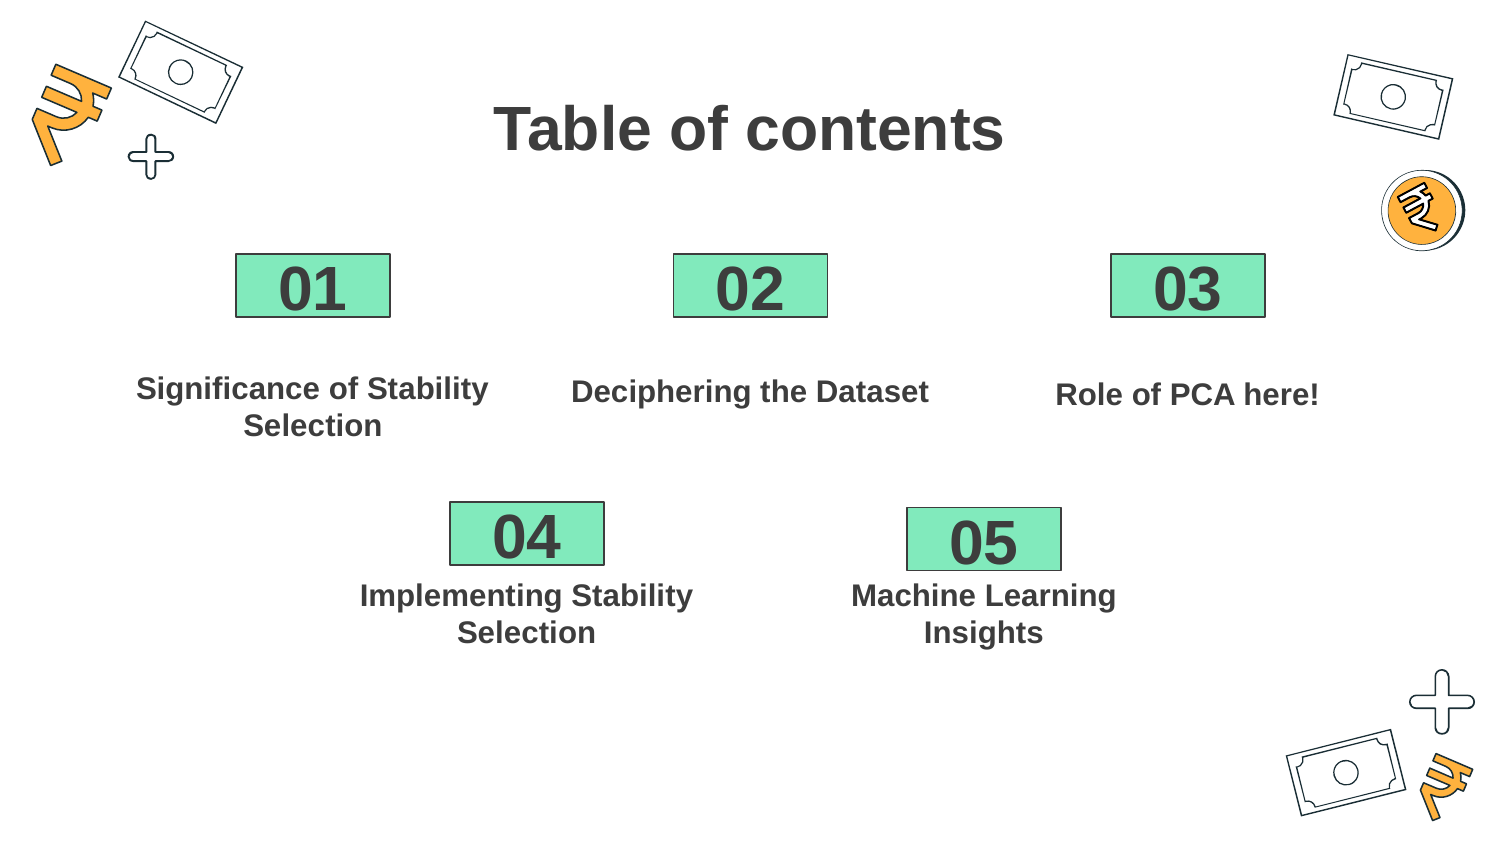

# Table of contents

01
02
03
Deciphering the Dataset
Significance of Stability Selection
Role of PCA here!
04
05
Implementing Stability Selection
Machine Learning Insights